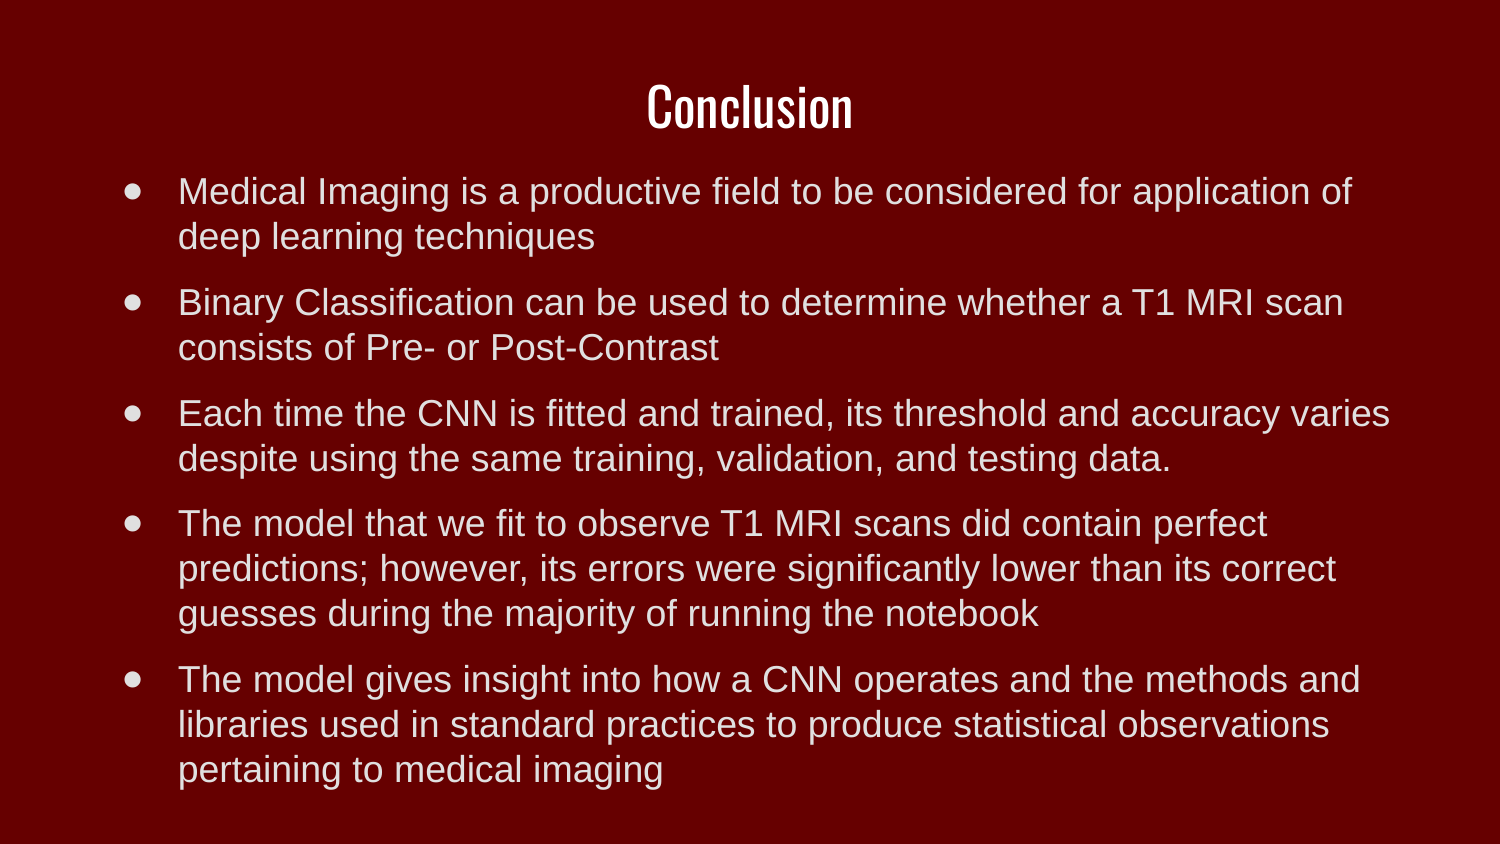

# Conclusion
Medical Imaging is a productive field to be considered for application of deep learning techniques
Binary Classification can be used to determine whether a T1 MRI scan consists of Pre- or Post-Contrast
Each time the CNN is fitted and trained, its threshold and accuracy varies despite using the same training, validation, and testing data.
The model that we fit to observe T1 MRI scans did contain perfect predictions; however, its errors were significantly lower than its correct guesses during the majority of running the notebook
The model gives insight into how a CNN operates and the methods and libraries used in standard practices to produce statistical observations pertaining to medical imaging